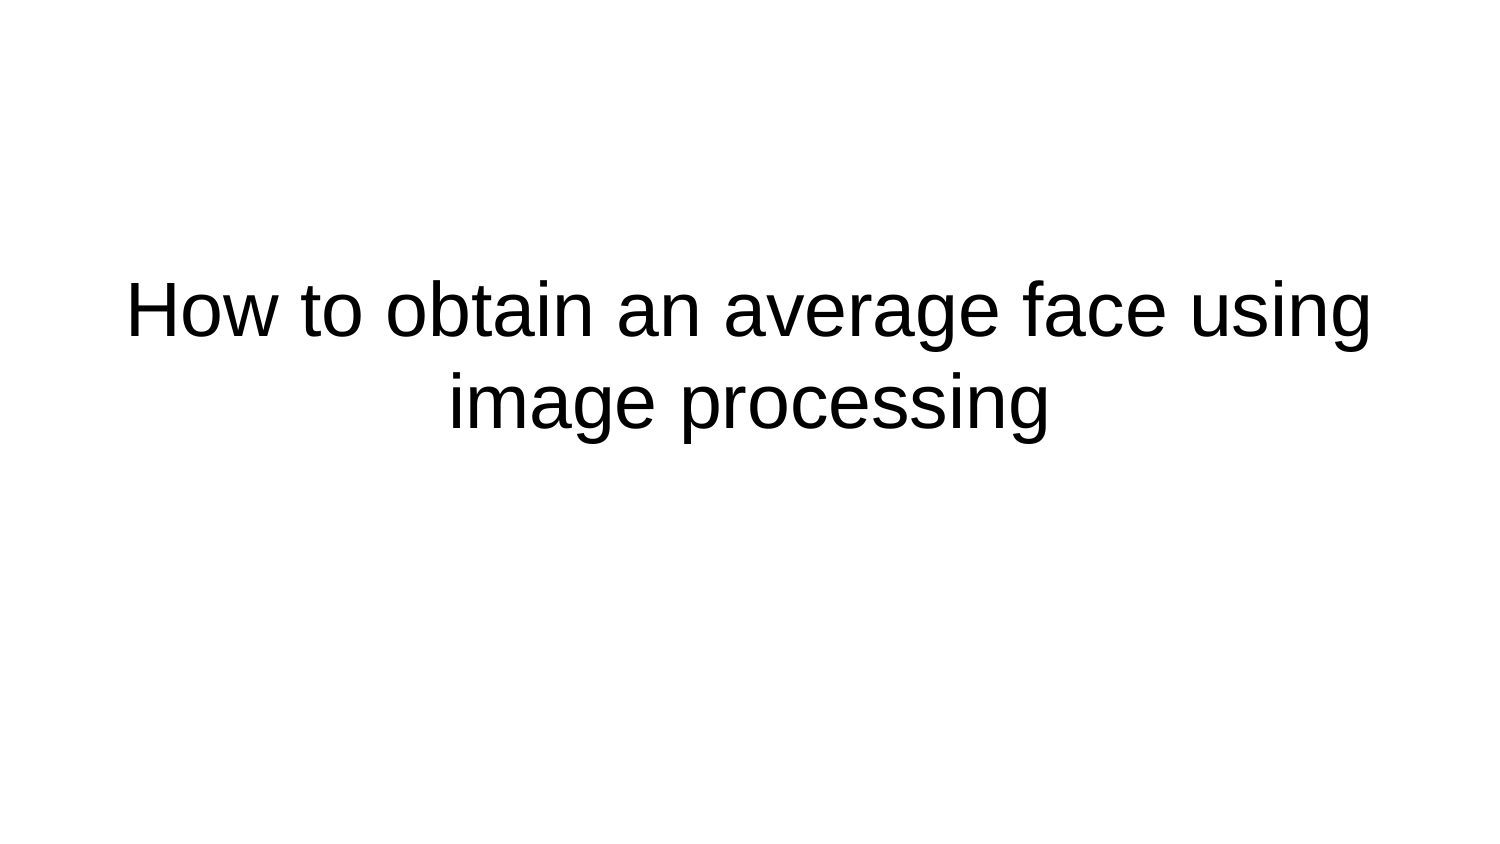

How to obtain an average face using image processing